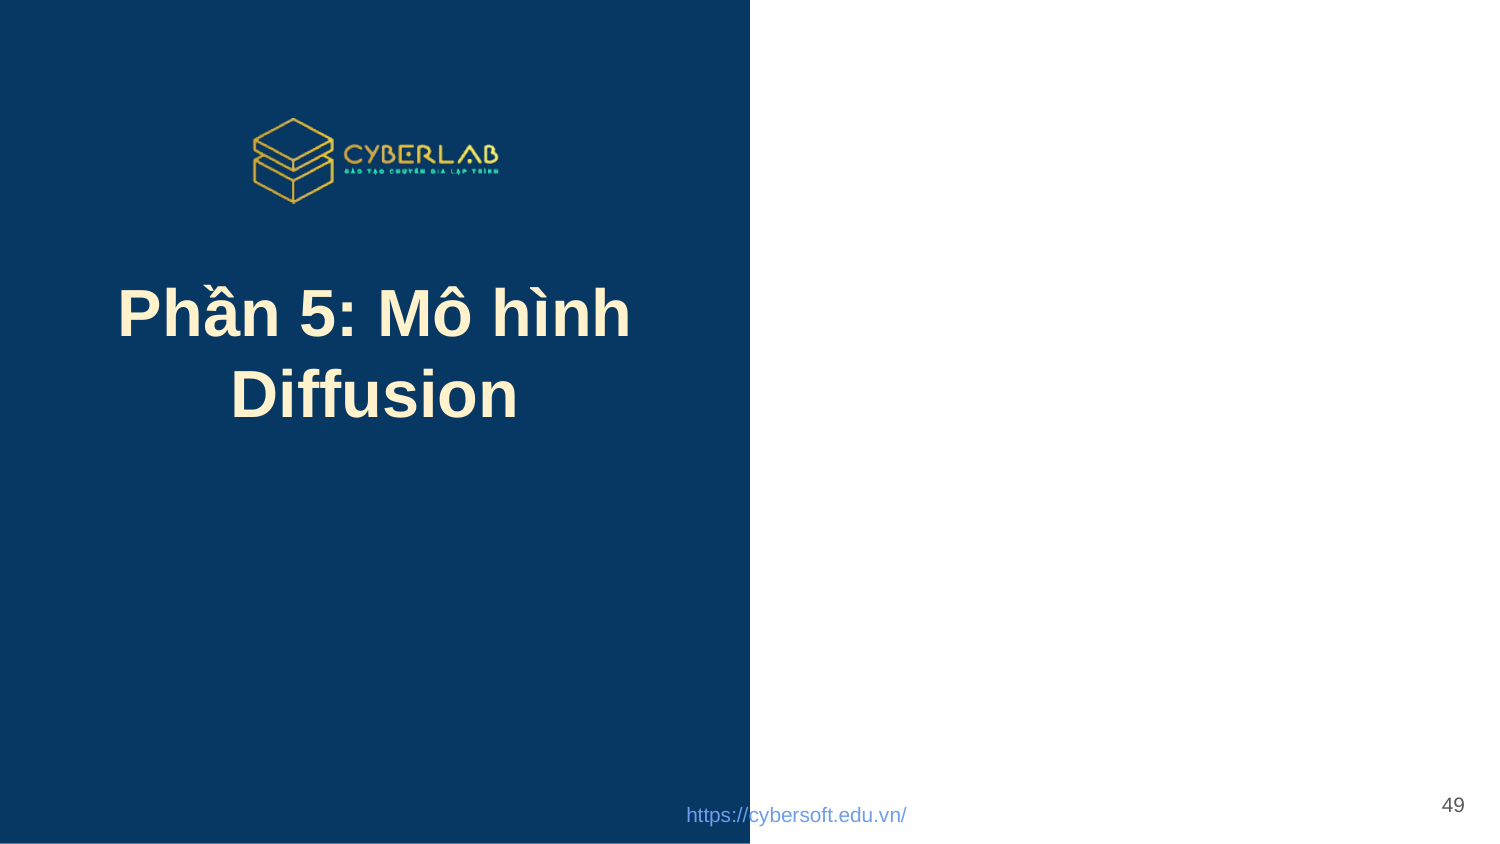

# Phần 5: Mô hình Diffusion

49